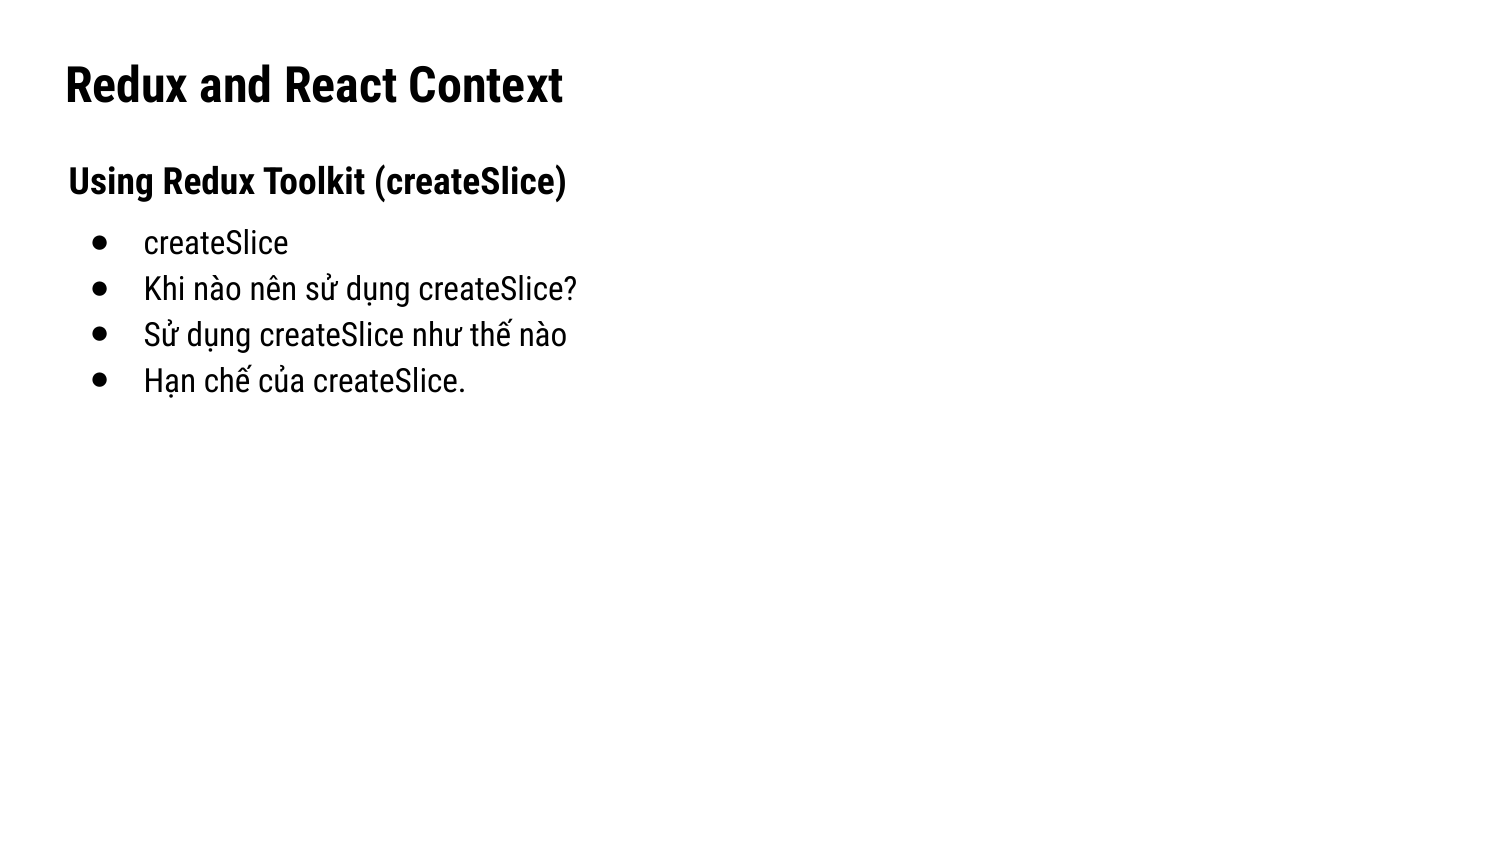

# Redux and React Context
Using Redux Toolkit (createSlice)
createSlice
Khi nào nên sử dụng createSlice?
Sử dụng createSlice như thế nào
Hạn chế của createSlice.